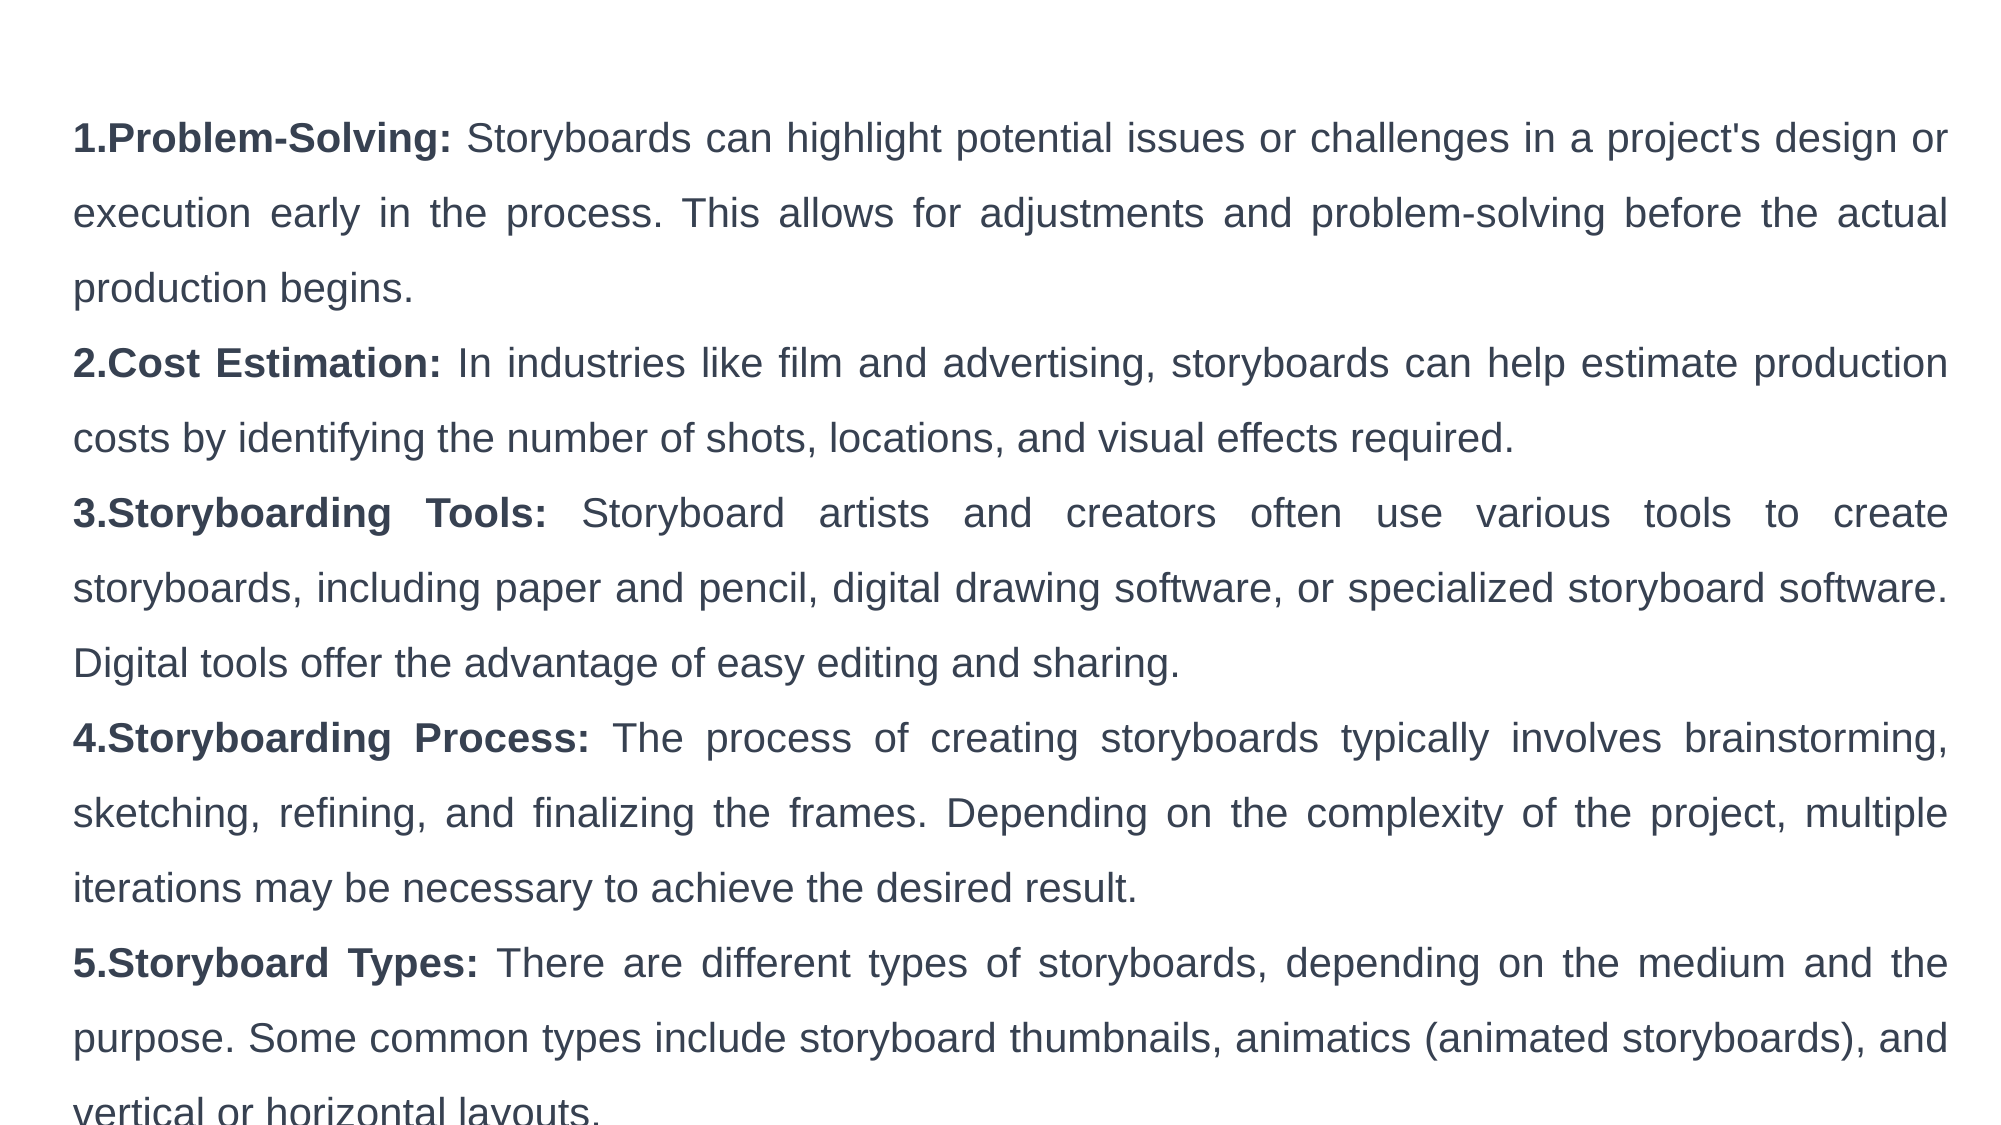

Problem-Solving: Storyboards can highlight potential issues or challenges in a project's design or execution early in the process. This allows for adjustments and problem-solving before the actual production begins.
Cost Estimation: In industries like film and advertising, storyboards can help estimate production costs by identifying the number of shots, locations, and visual effects required.
Storyboarding Tools: Storyboard artists and creators often use various tools to create storyboards, including paper and pencil, digital drawing software, or specialized storyboard software. Digital tools offer the advantage of easy editing and sharing.
Storyboarding Process: The process of creating storyboards typically involves brainstorming, sketching, refining, and finalizing the frames. Depending on the complexity of the project, multiple iterations may be necessary to achieve the desired result.
Storyboard Types: There are different types of storyboards, depending on the medium and the purpose. Some common types include storyboard thumbnails, animatics (animated storyboards), and vertical or horizontal layouts.